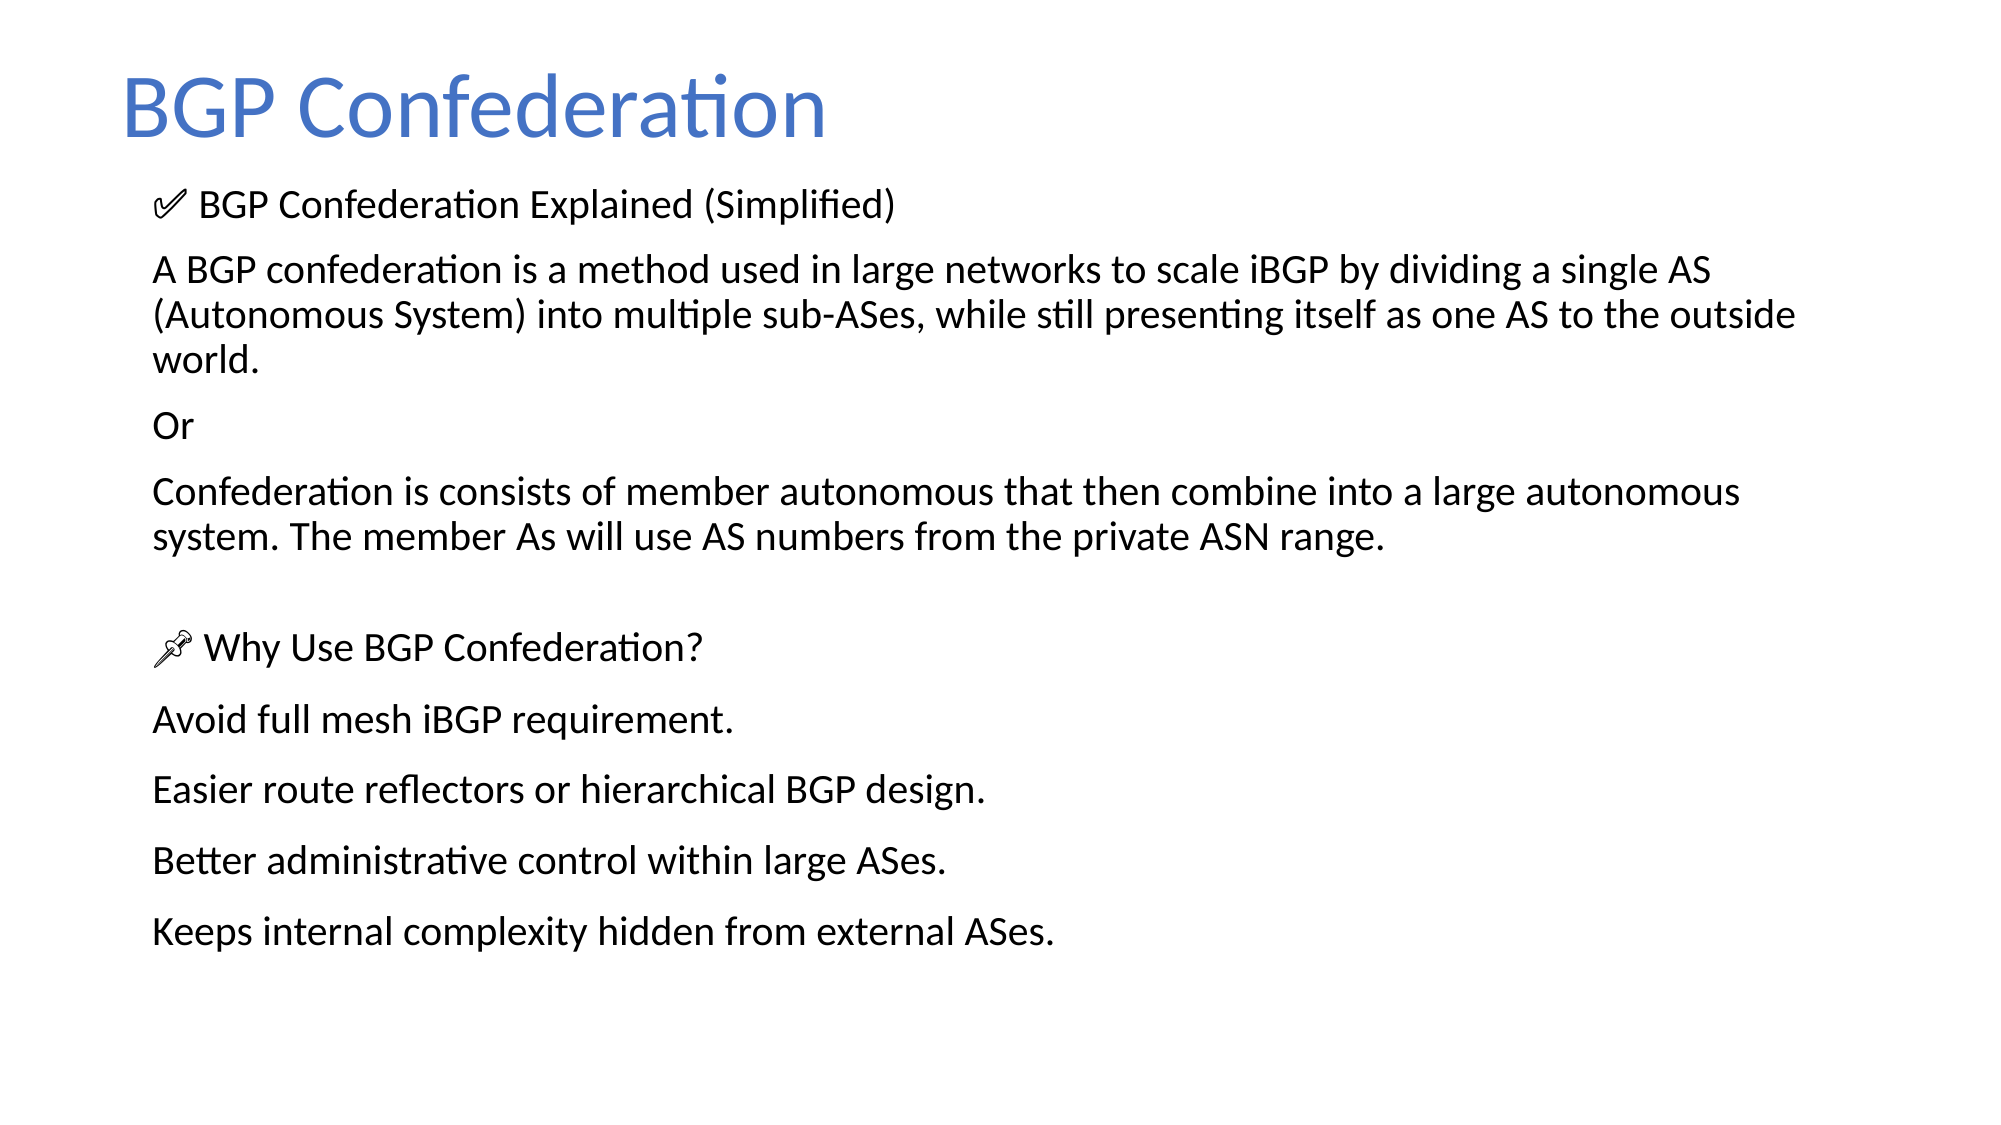

# BGP Confederation
✅ BGP Confederation Explained (Simplified)
A BGP confederation is a method used in large networks to scale iBGP by dividing a single AS (Autonomous System) into multiple sub-ASes, while still presenting itself as one AS to the outside world.
Or
Confederation is consists of member autonomous that then combine into a large autonomous system. The member As will use AS numbers from the private ASN range.
📌 Why Use BGP Confederation?
Avoid full mesh iBGP requirement.
Easier route reflectors or hierarchical BGP design.
Better administrative control within large ASes.
Keeps internal complexity hidden from external ASes.